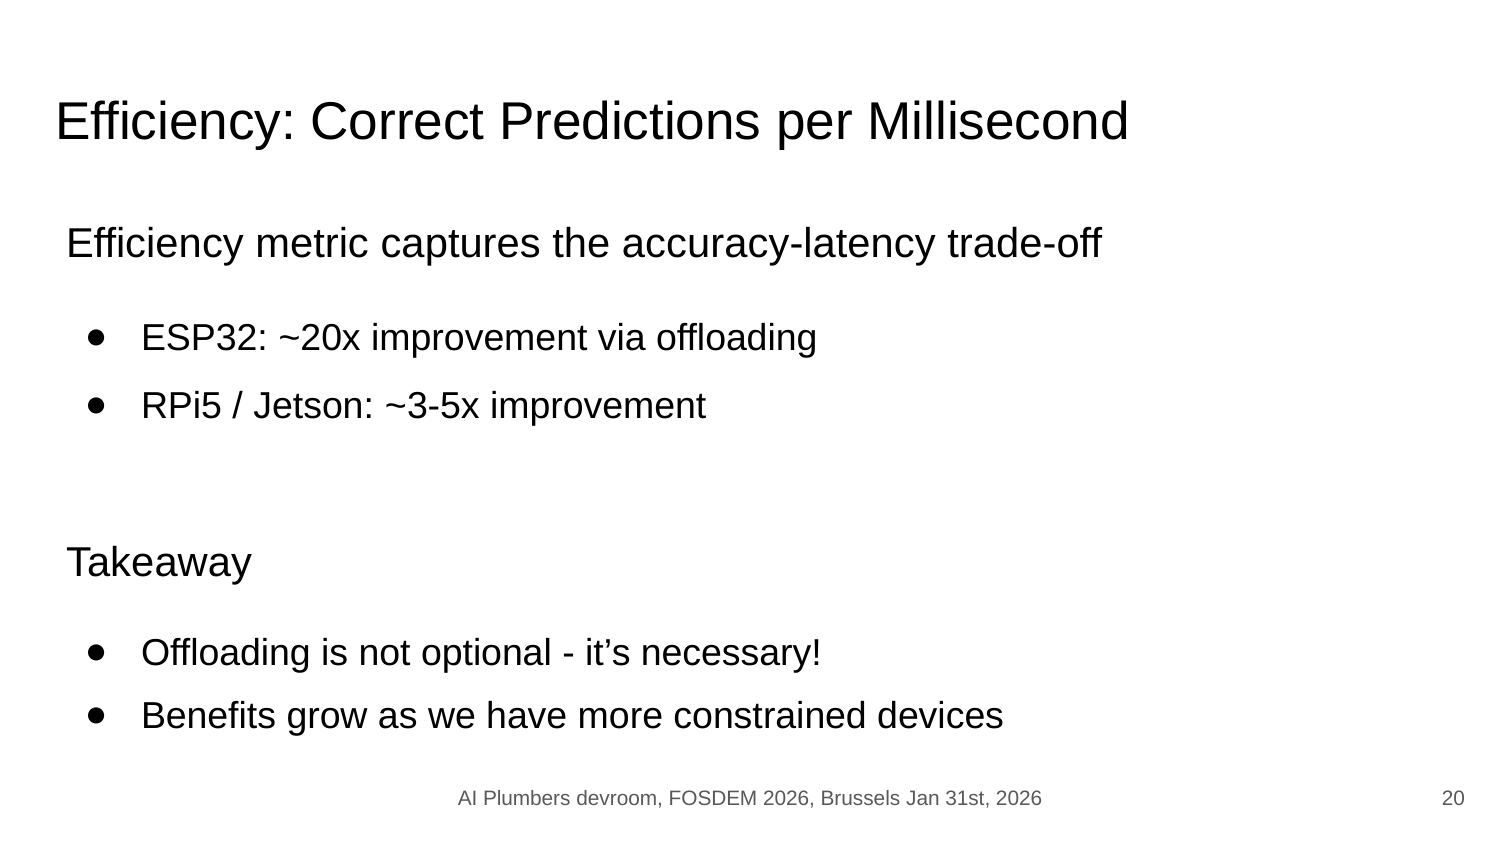

# Efficiency: Correct Predictions per Millisecond
Efficiency metric captures the accuracy-latency trade-off
ESP32: ~20x improvement via offloading
RPi5 / Jetson: ~3-5x improvement

Takeaway
Offloading is not optional - it’s necessary!
Benefits grow as we have more constrained devices

20
AI Plumbers devroom, FOSDEM 2026, Brussels Jan 31st, 2026